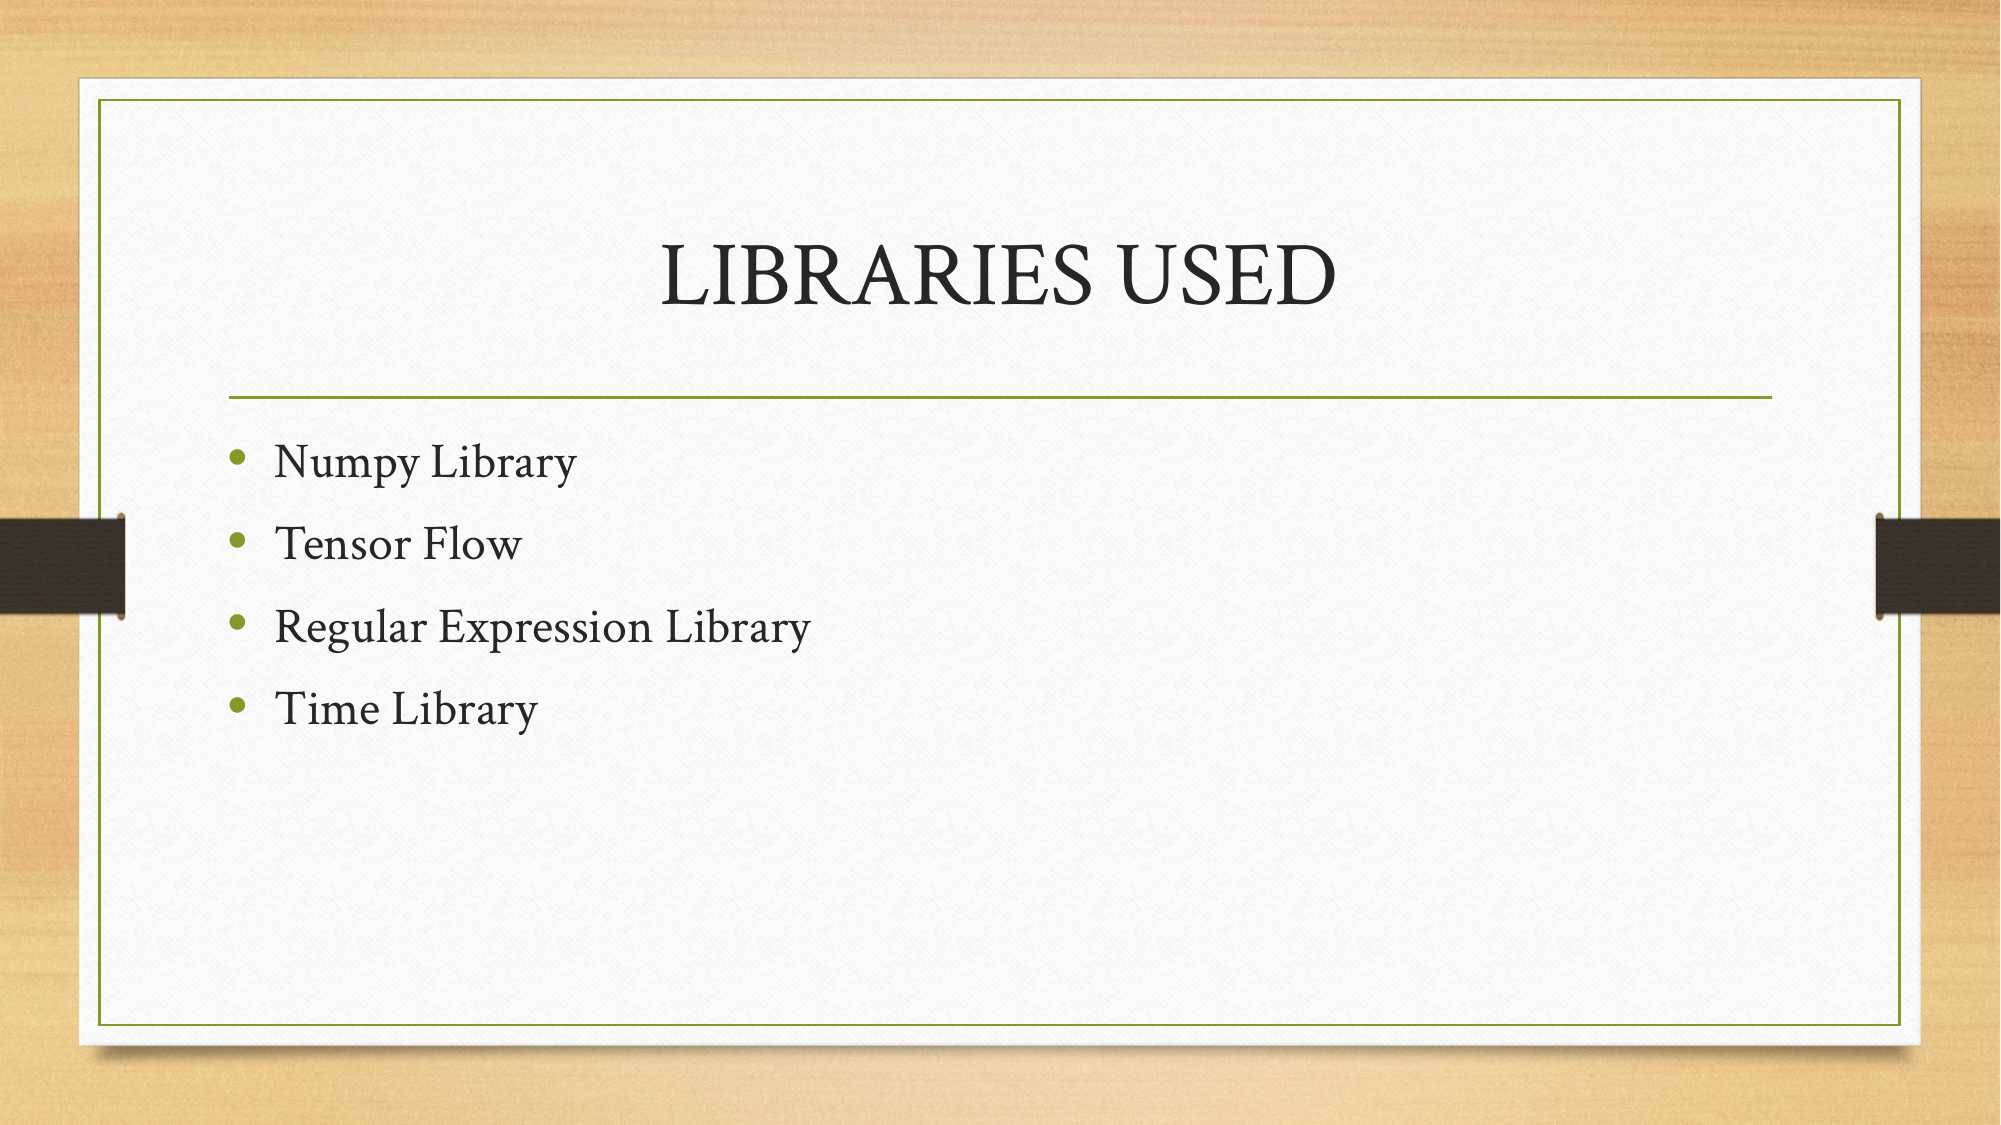

# LIBRARIES USED
Numpy Library
Tensor Flow
Regular Expression Library
Time Library